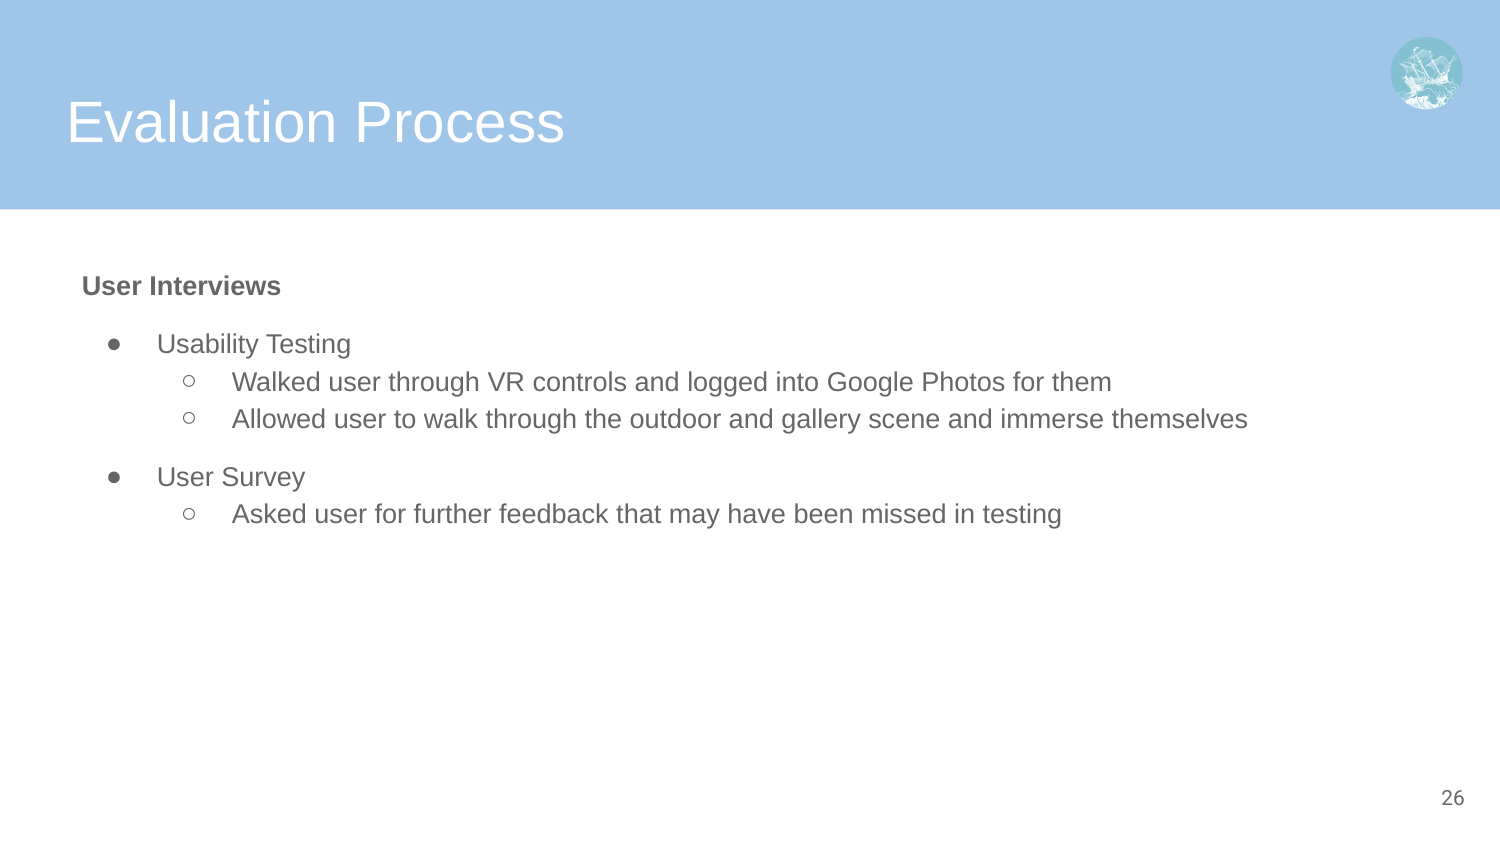

# Evaluation Process
User Interviews
Usability Testing
Walked user through VR controls and logged into Google Photos for them
Allowed user to walk through the outdoor and gallery scene and immerse themselves
User Survey
Asked user for further feedback that may have been missed in testing
26